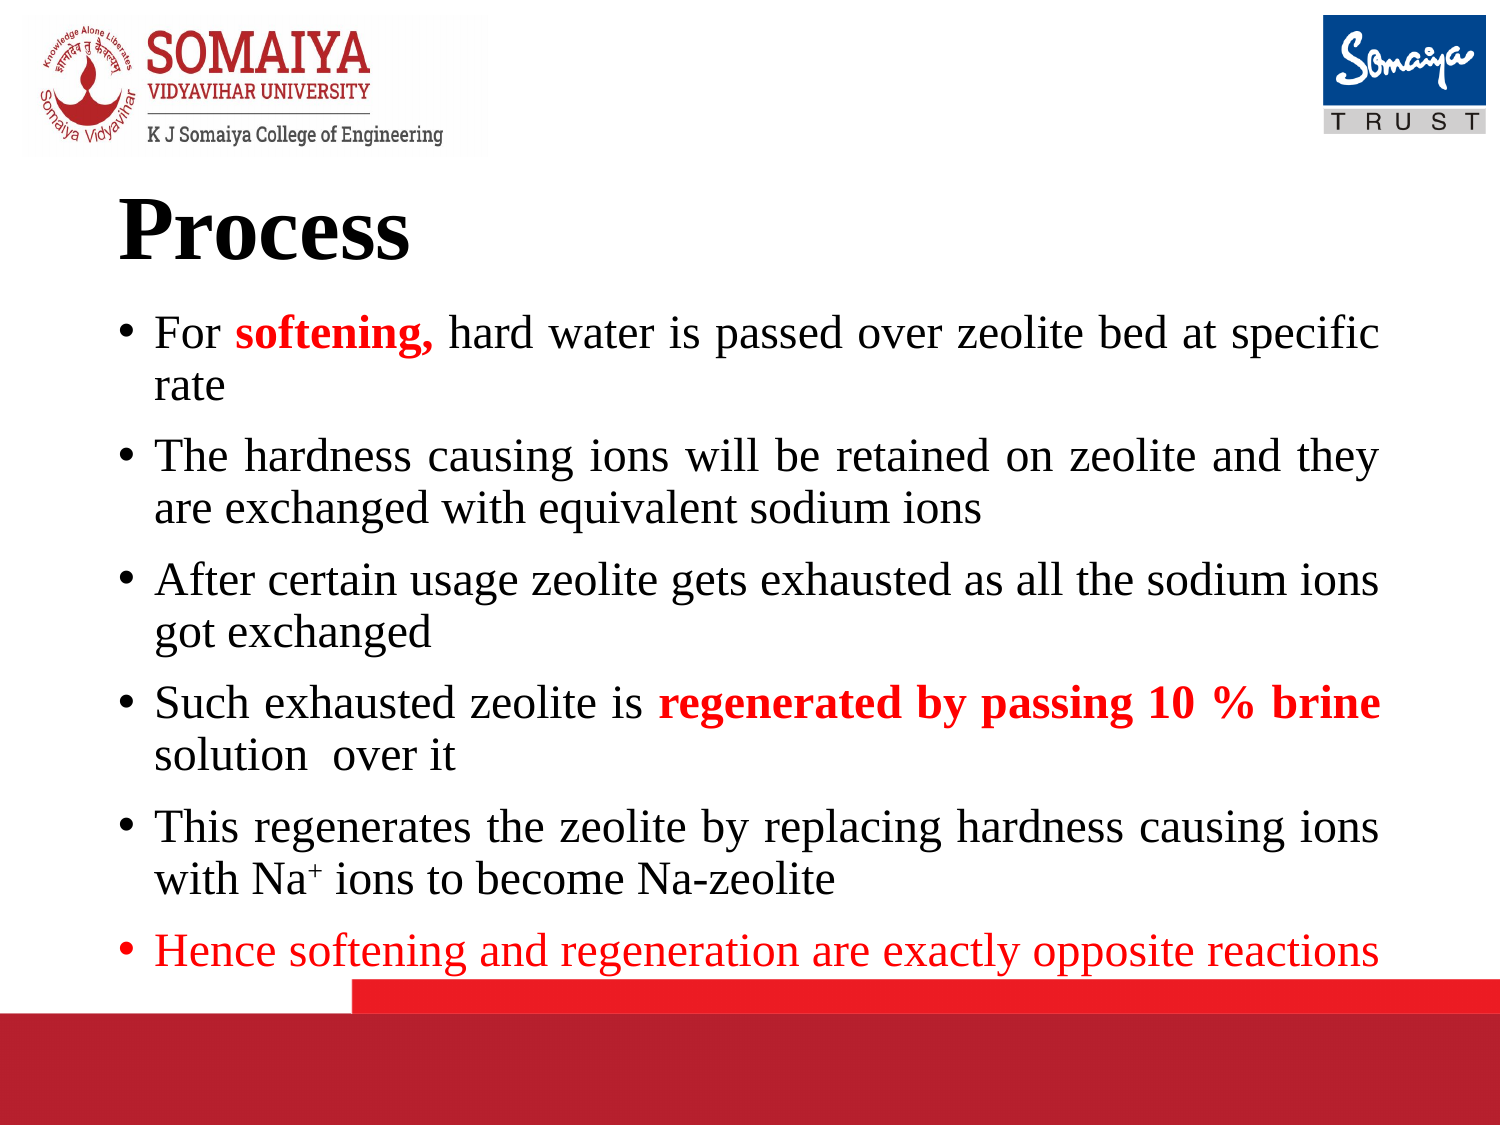

# Process
For softening, hard water is passed over zeolite bed at specific rate
The hardness causing ions will be retained on zeolite and they are exchanged with equivalent sodium ions
After certain usage zeolite gets exhausted as all the sodium ions got exchanged
Such exhausted zeolite is regenerated by passing 10 % brine solution  over it
This regenerates the zeolite by replacing hardness causing ions with Na+ ions to become Na-zeolite
Hence softening and regeneration are exactly opposite reactions